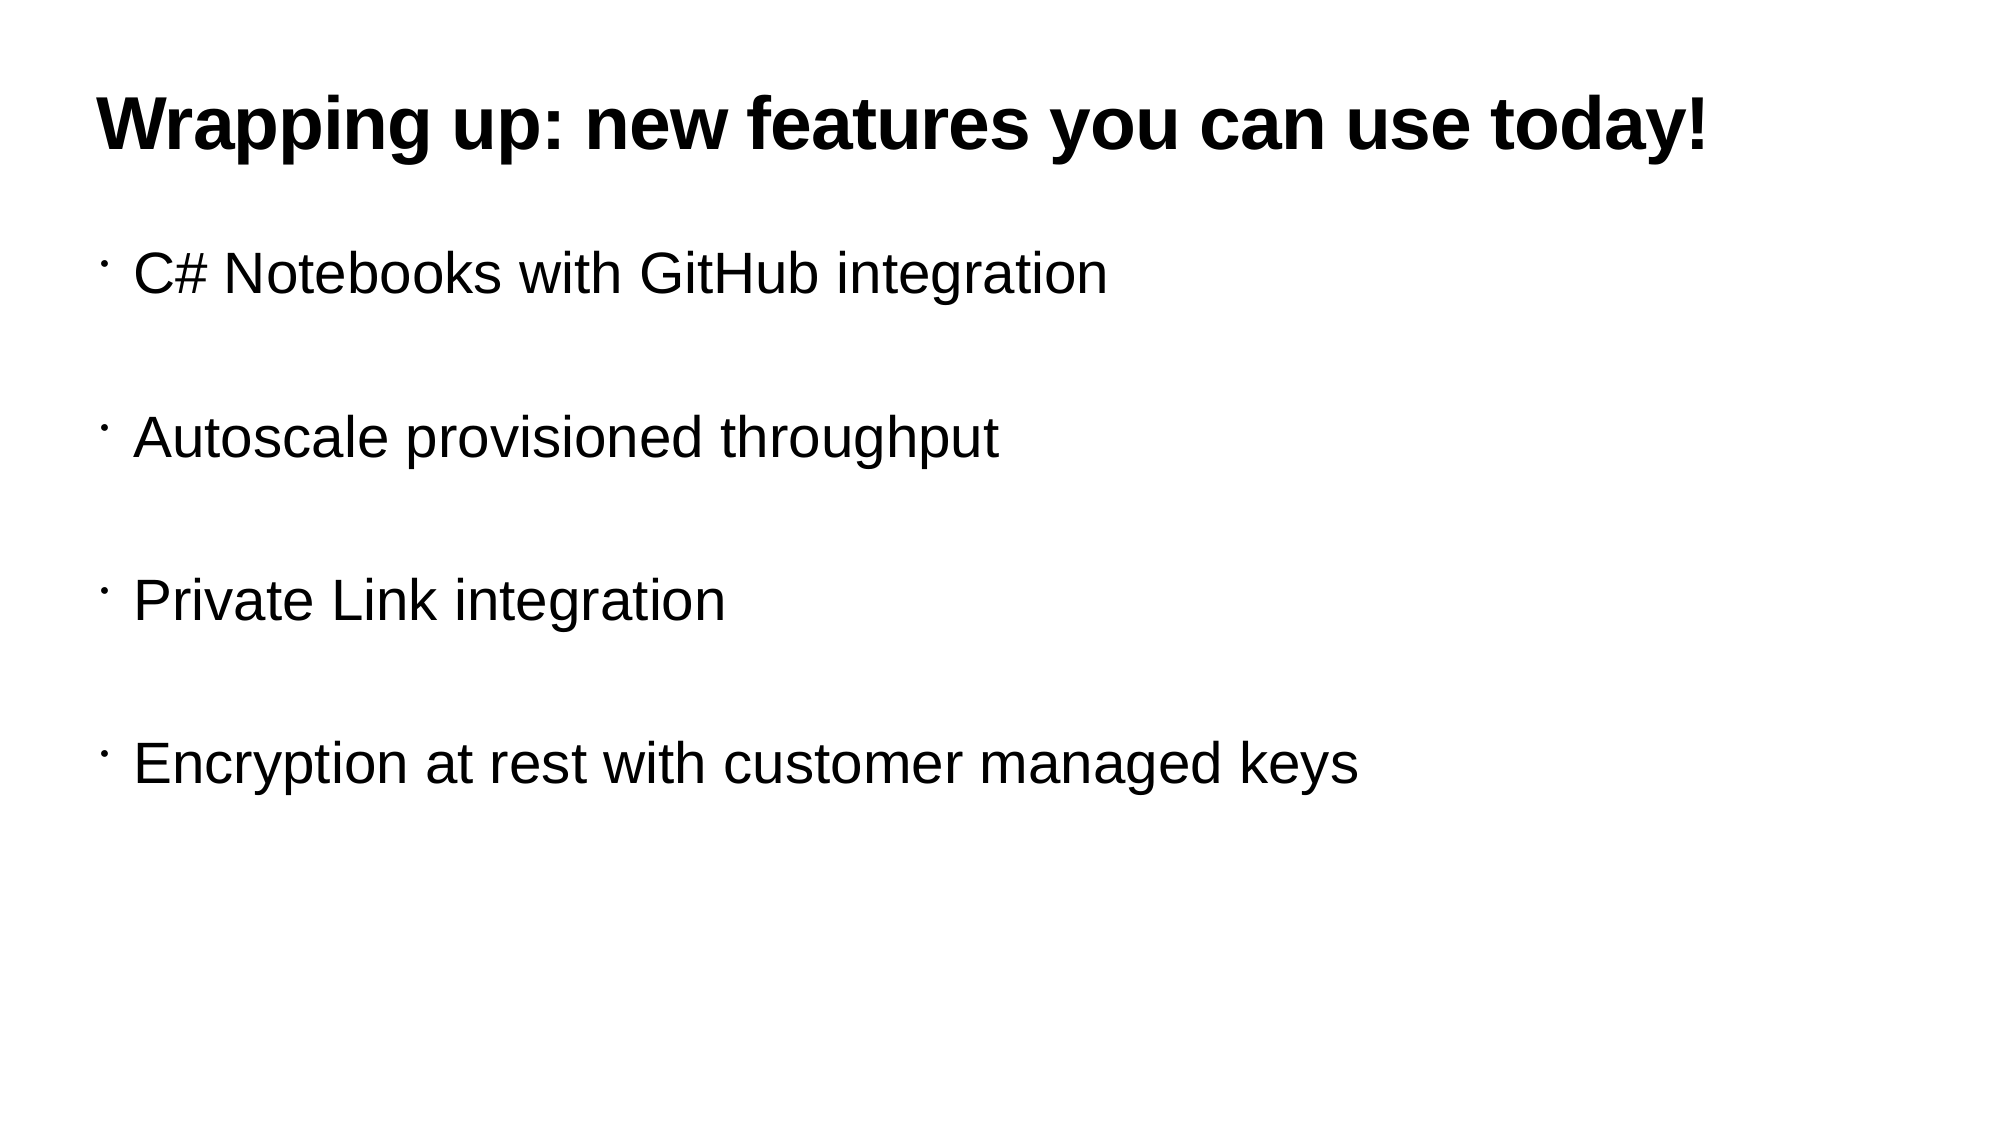

# Wrapping up: new features you can use today!
C# Notebooks with GitHub integration

Autoscale provisioned throughput

Private Link integration

Encryption at rest with customer managed keys